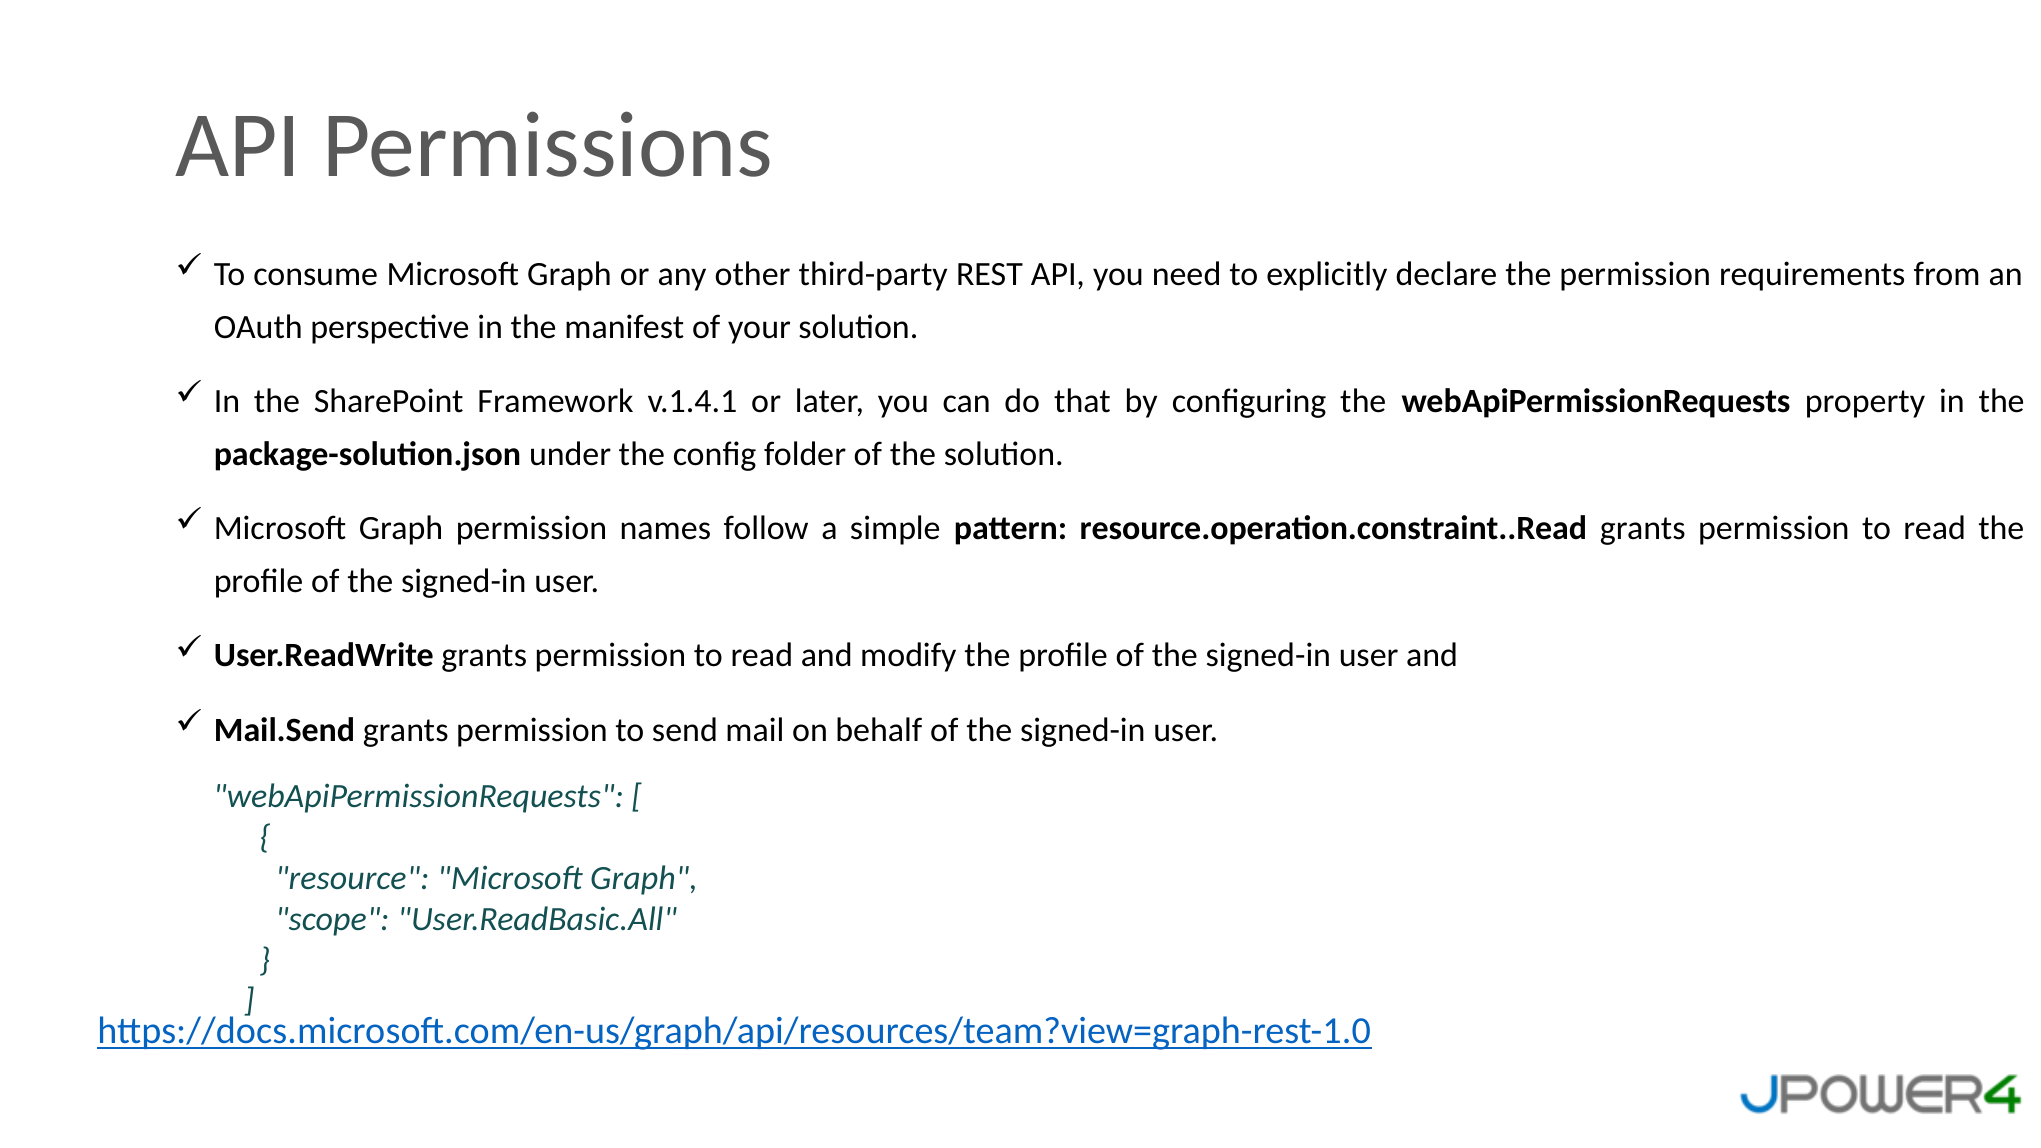

API Permissions
To consume Microsoft Graph or any other third-party REST API, you need to explicitly declare the permission requirements from an OAuth perspective in the manifest of your solution.
In the SharePoint Framework v.1.4.1 or later, you can do that by configuring the webApiPermissionRequests property in the package-solution.json under the config folder of the solution.
Microsoft Graph permission names follow a simple pattern: resource.operation.constraint..Read grants permission to read the profile of the signed-in user.
User.ReadWrite grants permission to read and modify the profile of the signed-in user and
Mail.Send grants permission to send mail on behalf of the signed-in user.
"webApiPermissionRequests": [
      {
        "resource": "Microsoft Graph",
        "scope": "User.ReadBasic.All"
      }
    ]
https://docs.microsoft.com/en-us/graph/api/resources/team?view=graph-rest-1.0